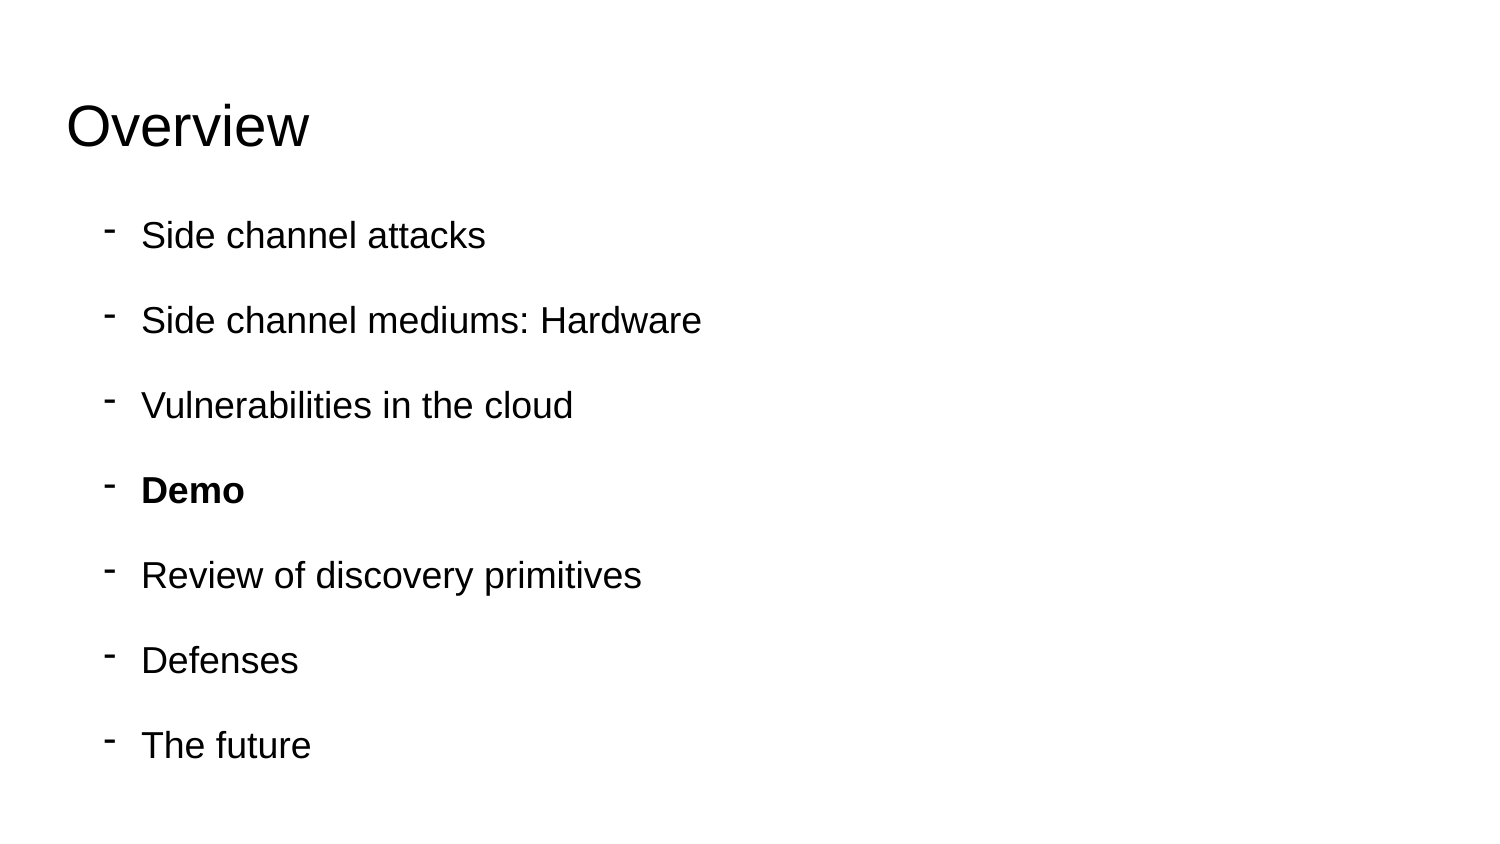

# Overview
Side channel attacks
Side channel mediums: Hardware
Vulnerabilities in the cloud
Demo
Review of discovery primitives
Defenses
The future